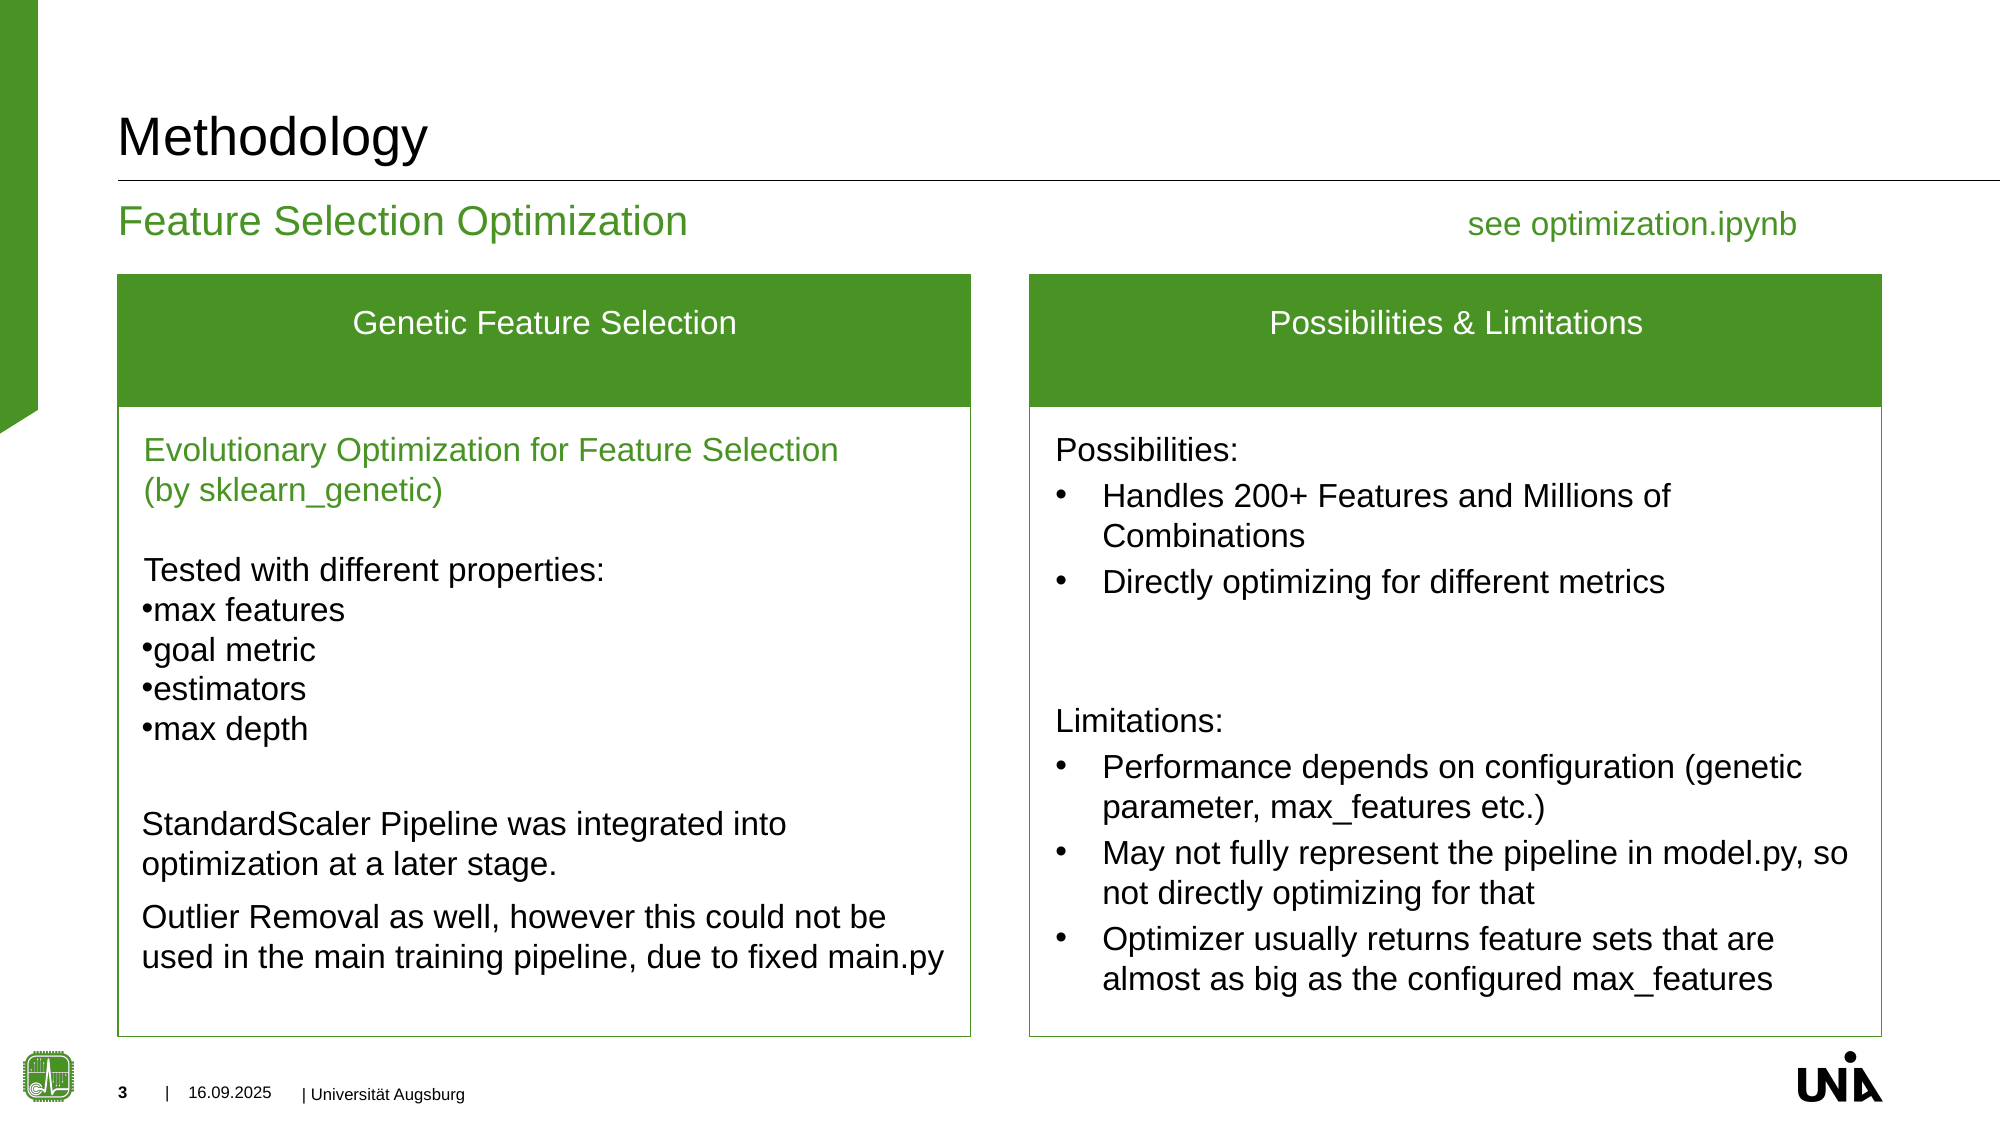

# Methodology
Feature Selection Optimization 					             	see optimization.ipynb
Genetic Feature Selection
Possibilities & Limitations
Evolutionary Optimization for Feature Selection
(by sklearn_genetic)
Tested with different properties:
max features
goal metric
estimators
max depth
StandardScaler Pipeline was integrated into optimization at a later stage.
Outlier Removal as well, however this could not be used in the main training pipeline, due to fixed main.py
Possibilities:
Handles 200+ Features and Millions of Combinations
Directly optimizing for different metrics

Limitations:
Performance depends on configuration (genetic parameter, max_features etc.)
May not fully represent the pipeline in model.py, so not directly optimizing for that
Optimizer usually returns feature sets that are almost as big as the configured max_features
3
|    16.09.2025
 | Universität Augsburg